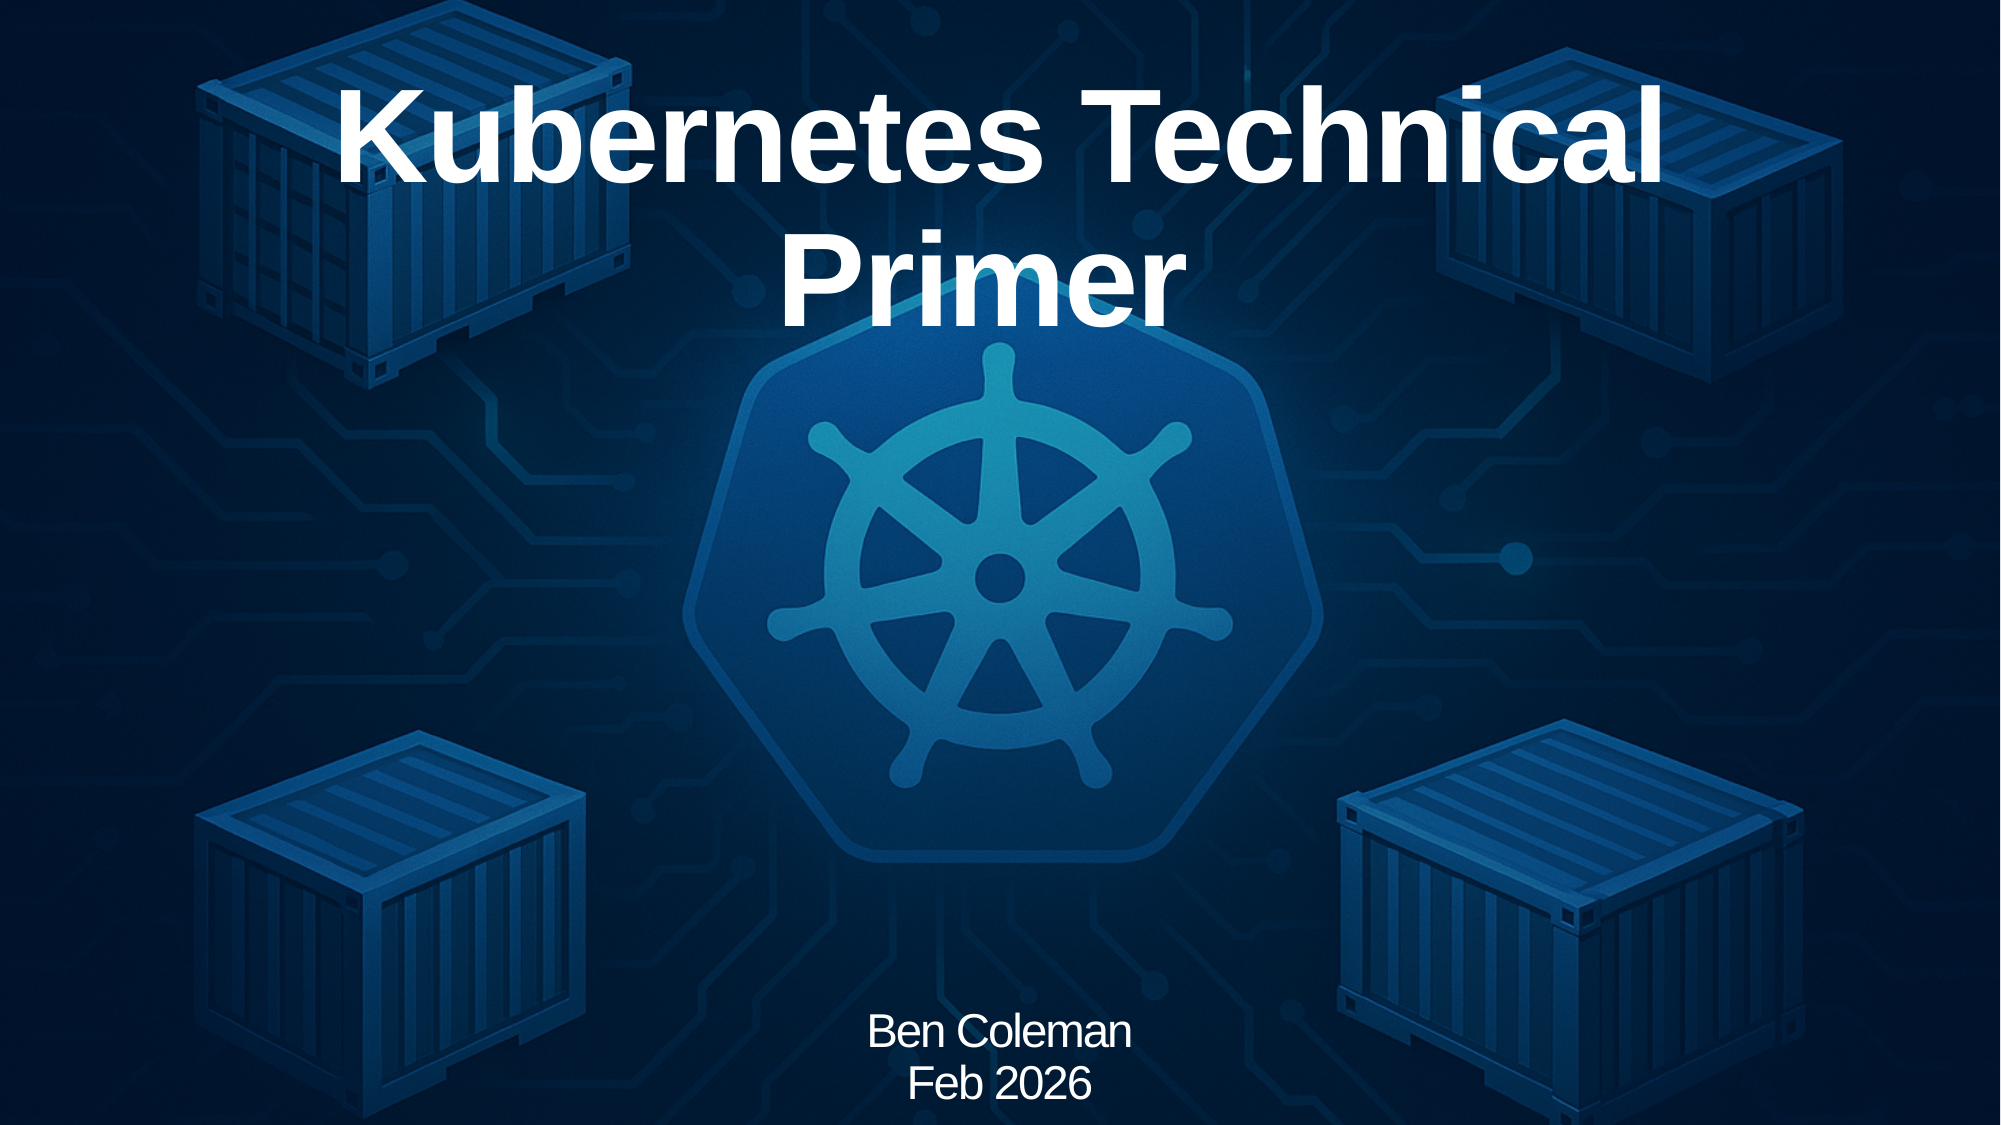

Kubernetes Technical Primer
Ben Coleman
Feb 2026